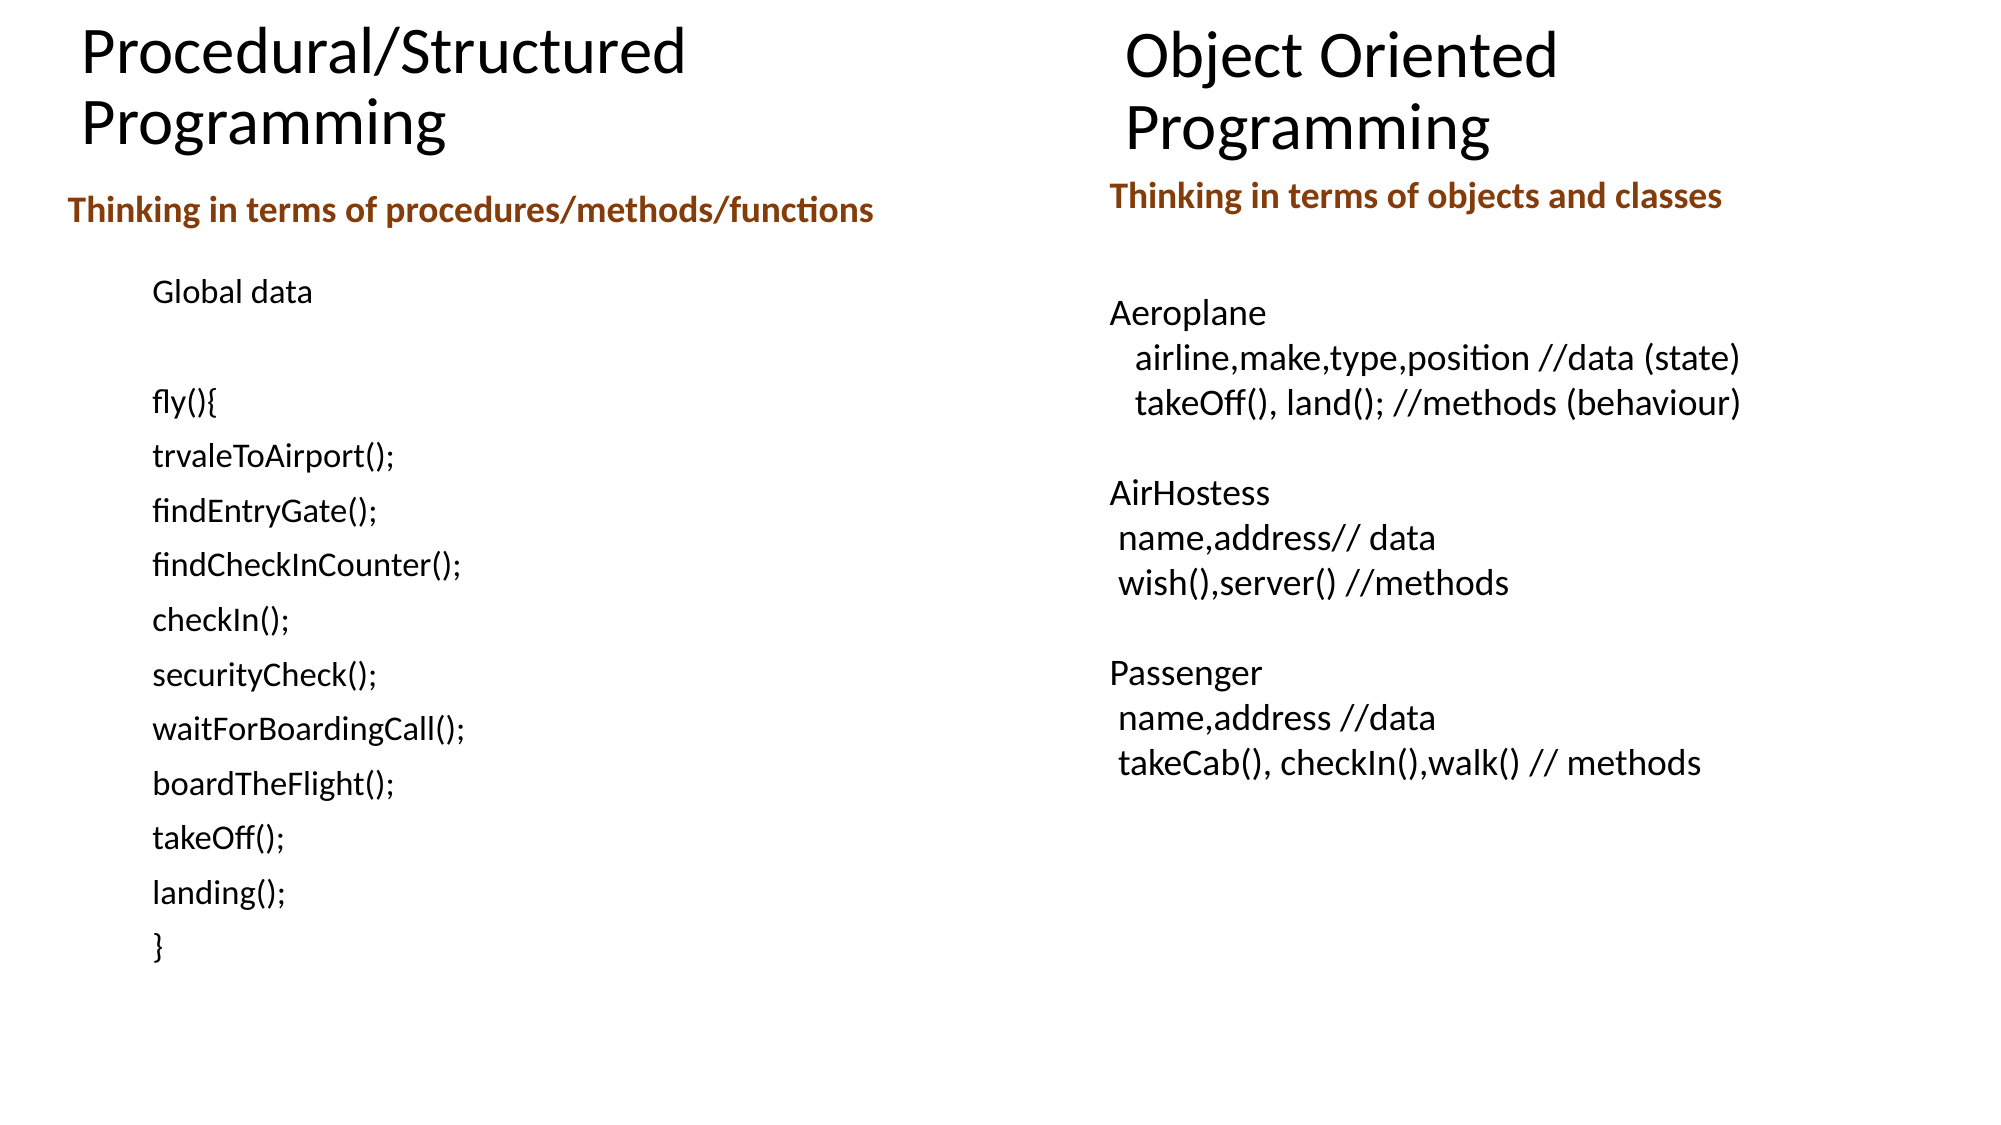

# Procedural/Structured Programming
Object Oriented
Programming
Thinking in terms of objects and classes
Thinking in terms of procedures/methods/functions

Global data

fly(){
trvaleToAirport();
findEntryGate();
findCheckInCounter();
checkIn();
securityCheck();
waitForBoardingCall();
boardTheFlight();
takeOff();
landing();
}
Aeroplane
   airline,make,type,position //data (state)
   takeOff(), land(); //methods (behaviour)

AirHostess
 name,address// data
 wish(),server() //methods

Passenger
 name,address //data
 takeCab(), checkIn(),walk() // methods